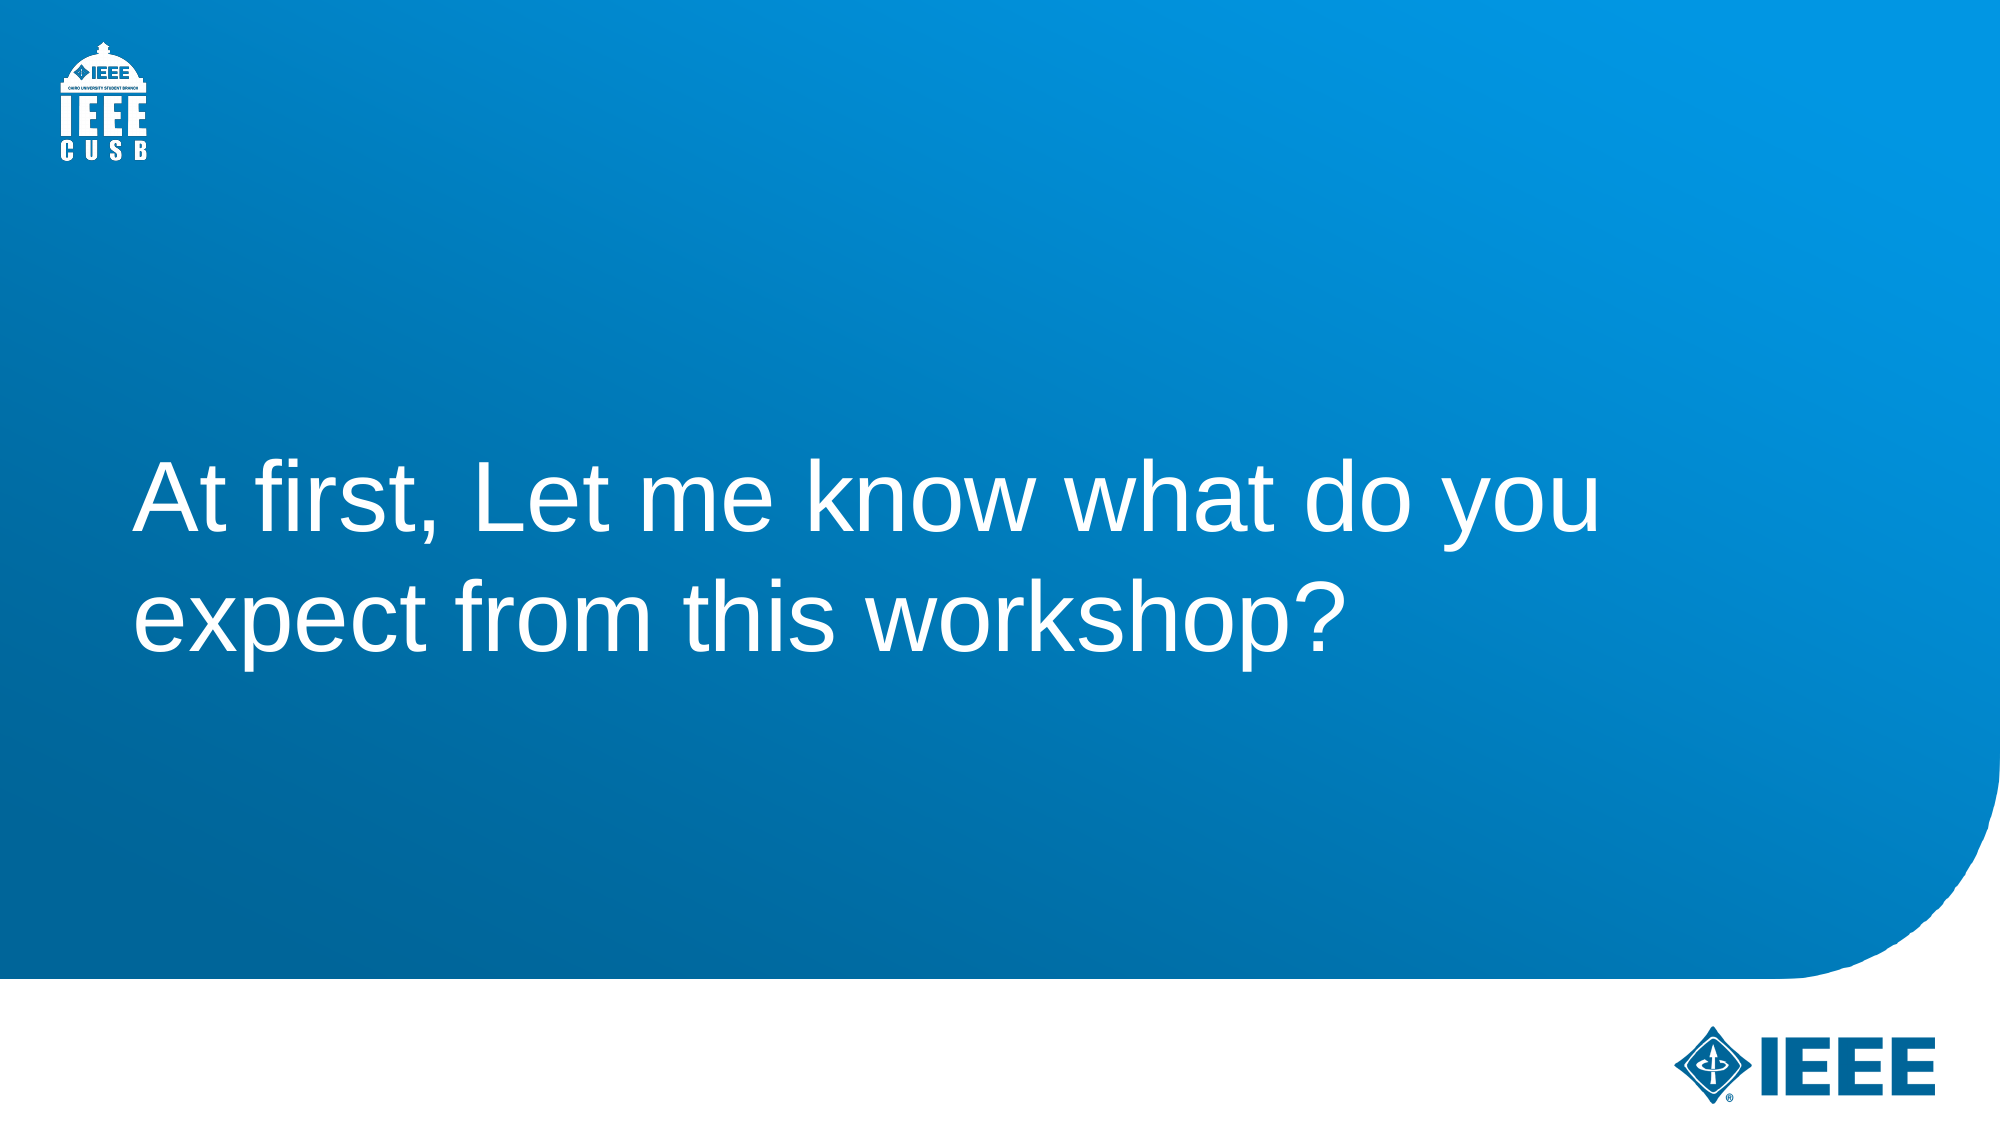

# At first, Let me know what do you expect from this workshop?